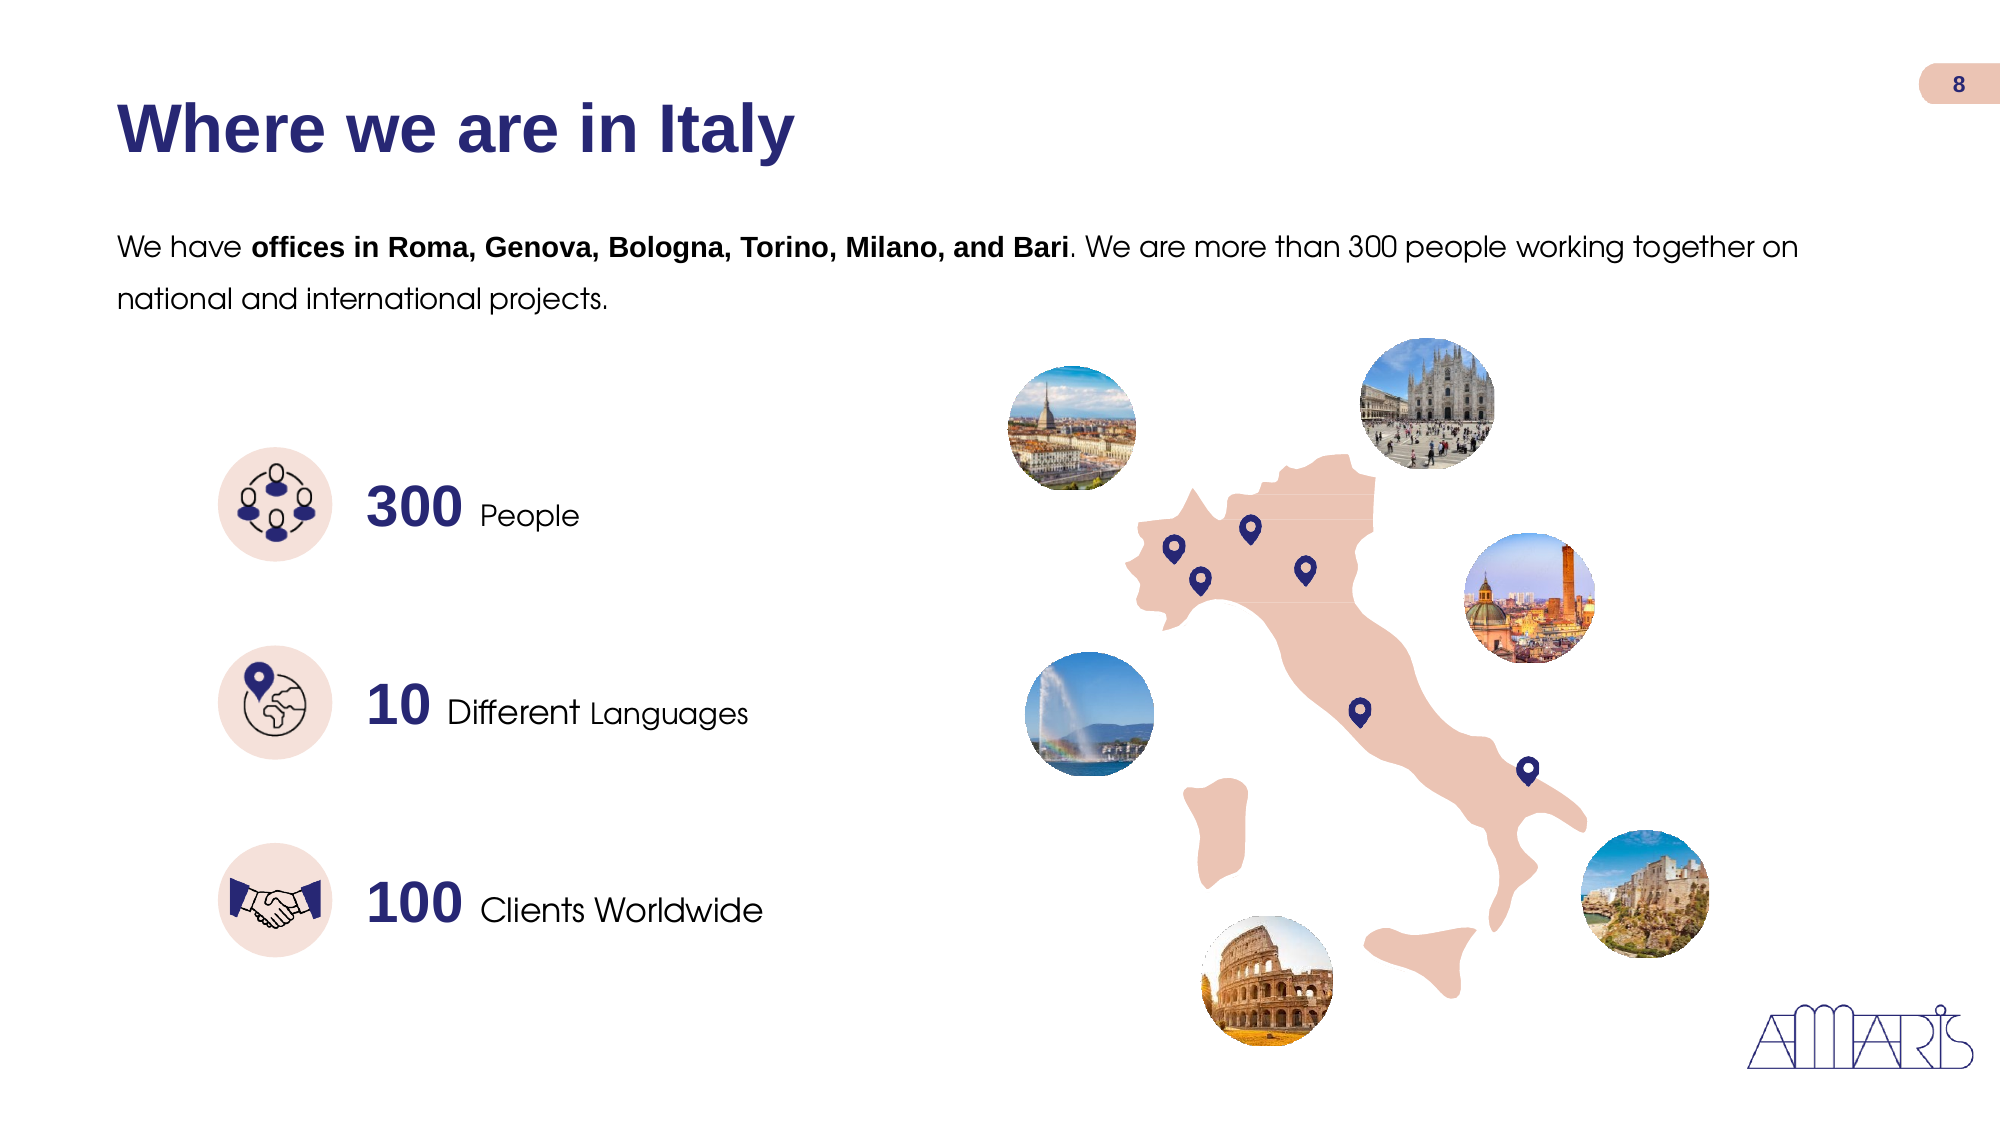

8
# Where we are in Italy
We have offices in Roma, Genova, Bologna, Torino, Milano, and Bari. We are more than 300 people working together on  national and international projects.

300 People

10 Different Languages

100 Clients Worldwide